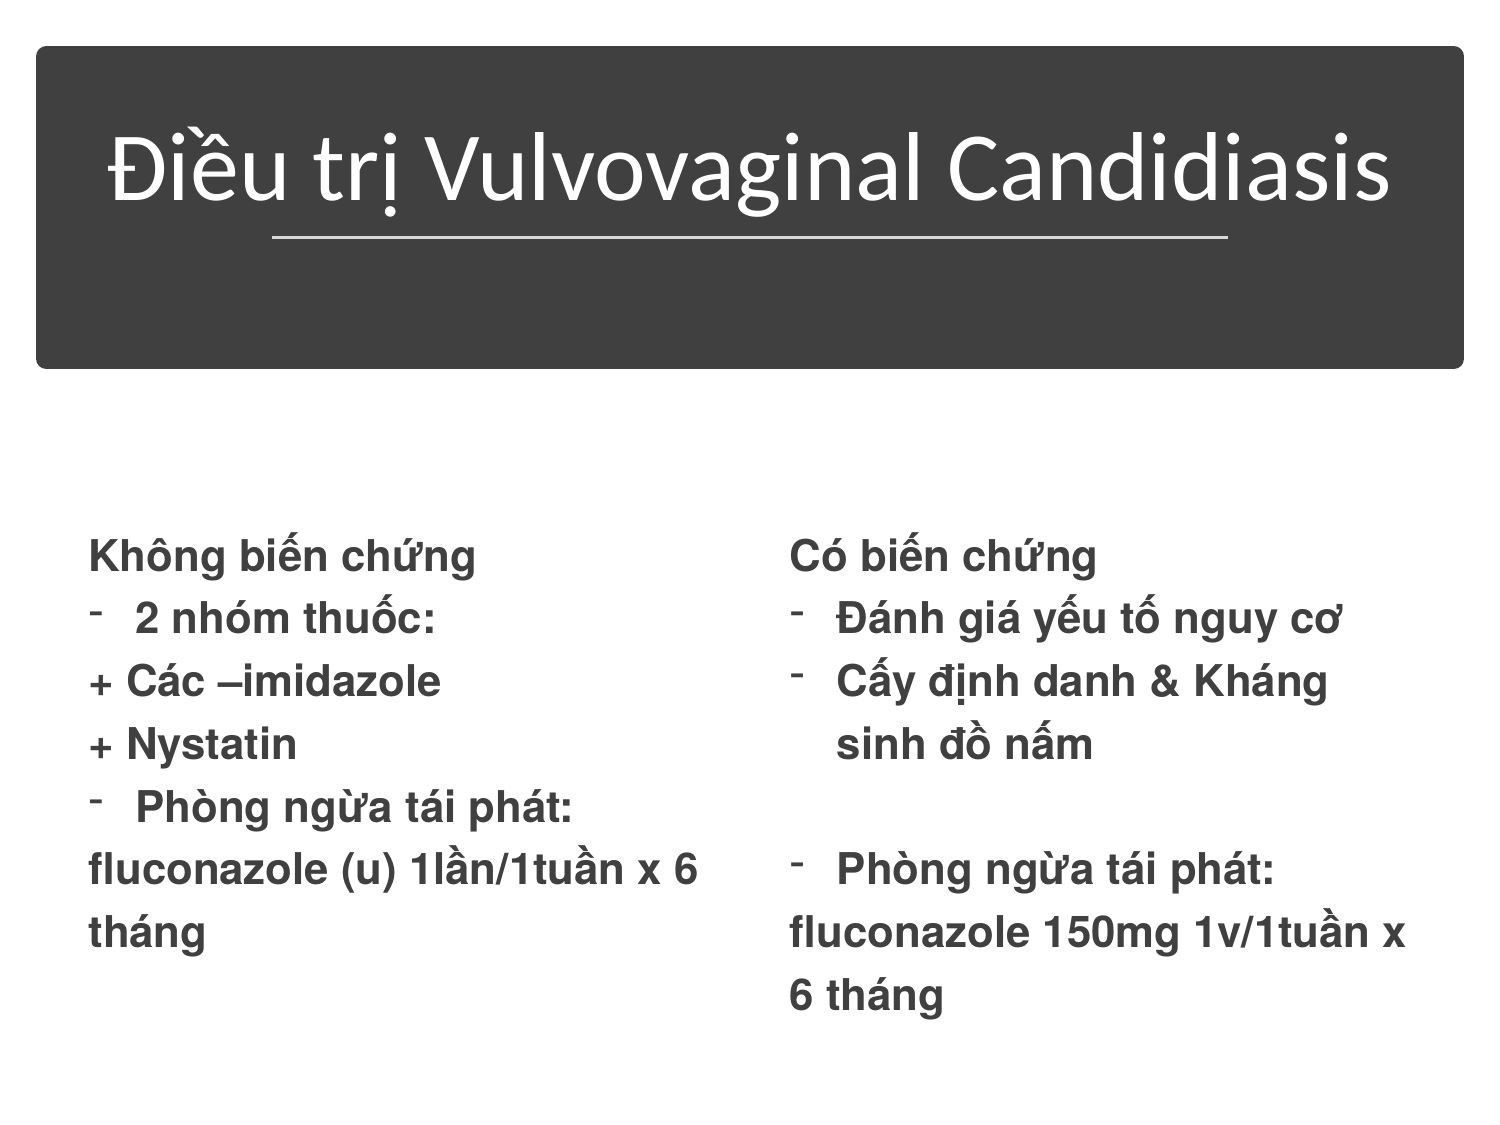

# Điều trị Vulvovaginal Candidiasis
| Không biến chứng 2 nhóm thuốc: + Các –imidazole + Nystatin Phòng ngừa tái phát: fluconazole (u) 1lần/1tuần x 6 tháng | Có biến chứng Đánh giá yếu tố nguy cơ Cấy định danh & Kháng sinh đồ nấm Phòng ngừa tái phát: fluconazole 150mg 1v/1tuần x 6 tháng |
| --- | --- |